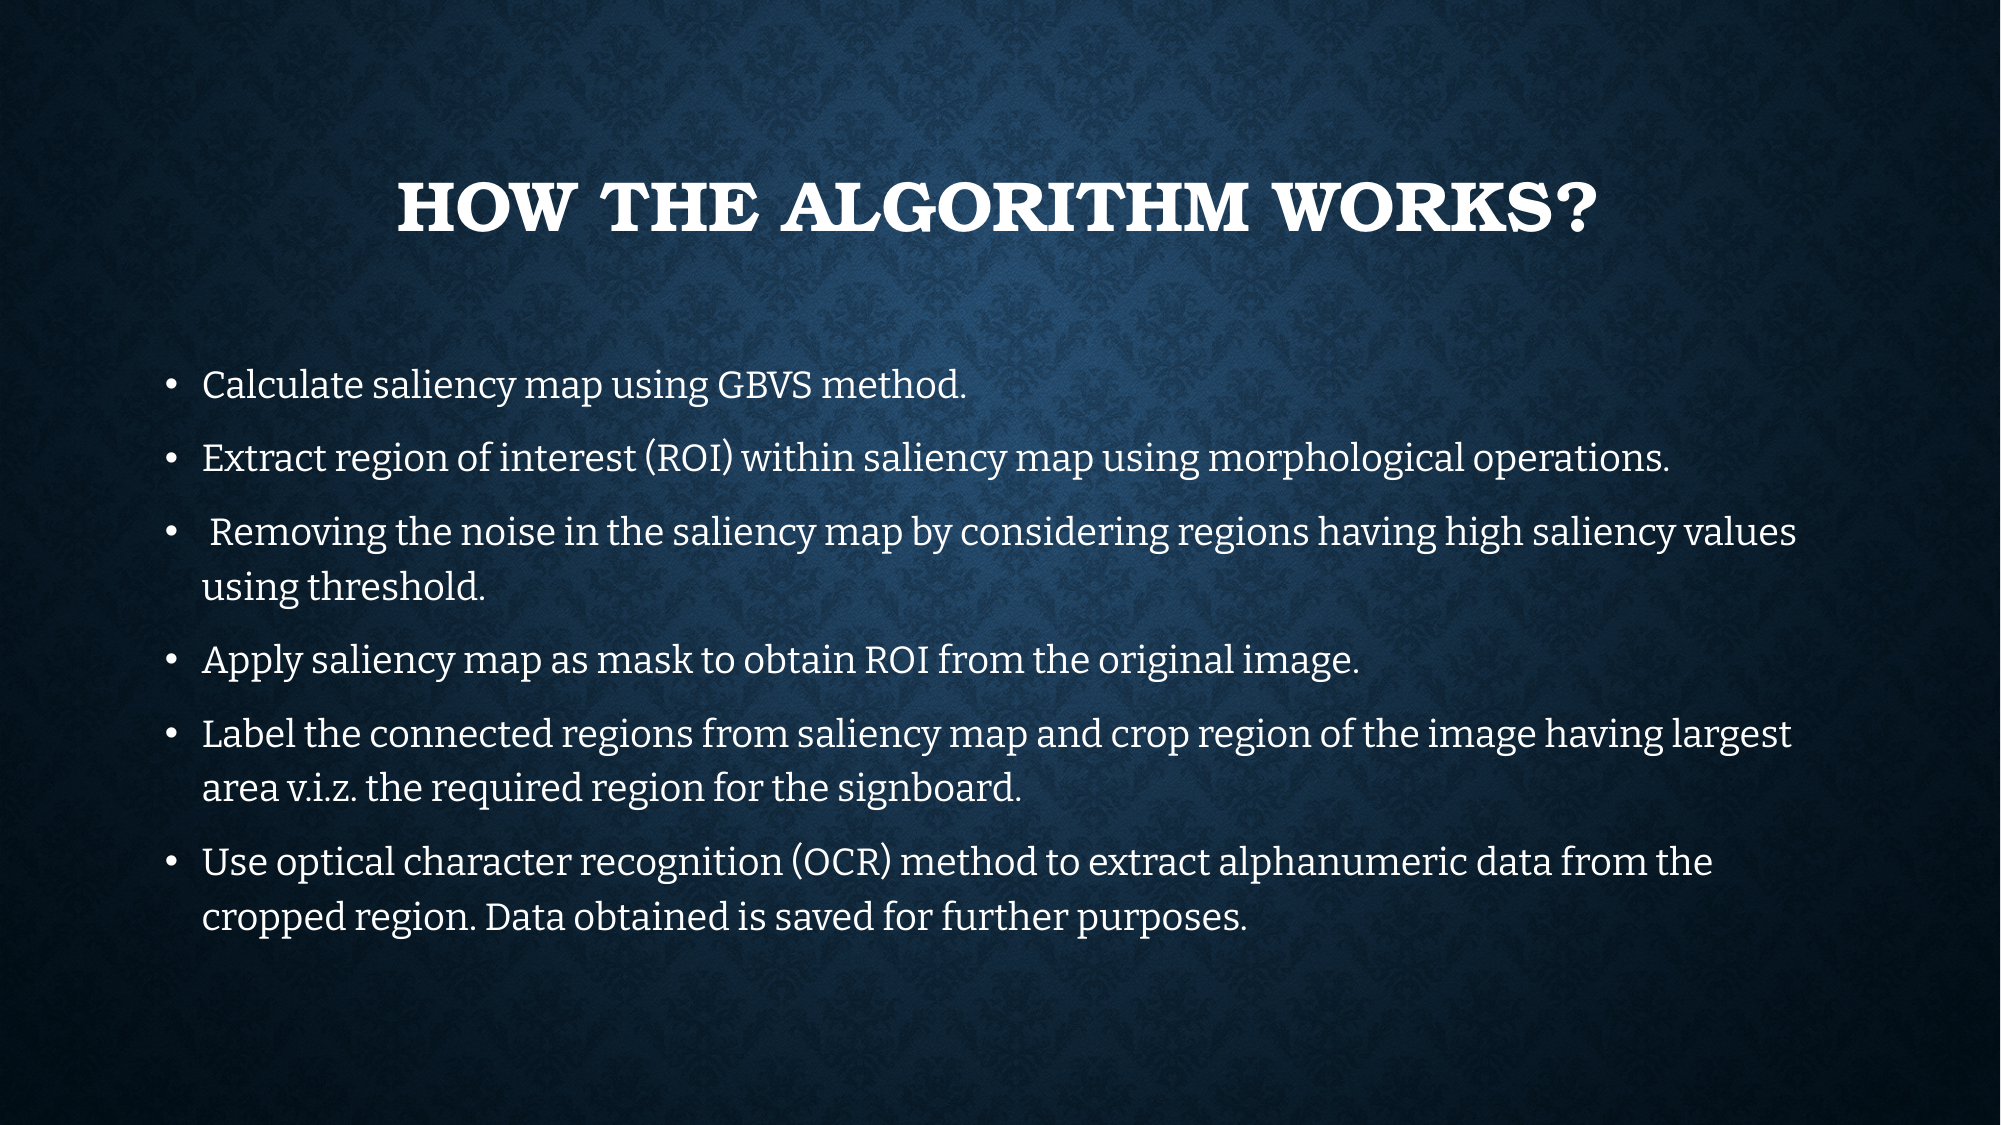

# How the algorithm works?
Calculate saliency map using GBVS method.
Extract region of interest (ROI) within saliency map using morphological operations.
 Removing the noise in the saliency map by considering regions having high saliency values using threshold.
Apply saliency map as mask to obtain ROI from the original image.
Label the connected regions from saliency map and crop region of the image having largest area v.i.z. the required region for the signboard.
Use optical character recognition (OCR) method to extract alphanumeric data from the cropped region. Data obtained is saved for further purposes.